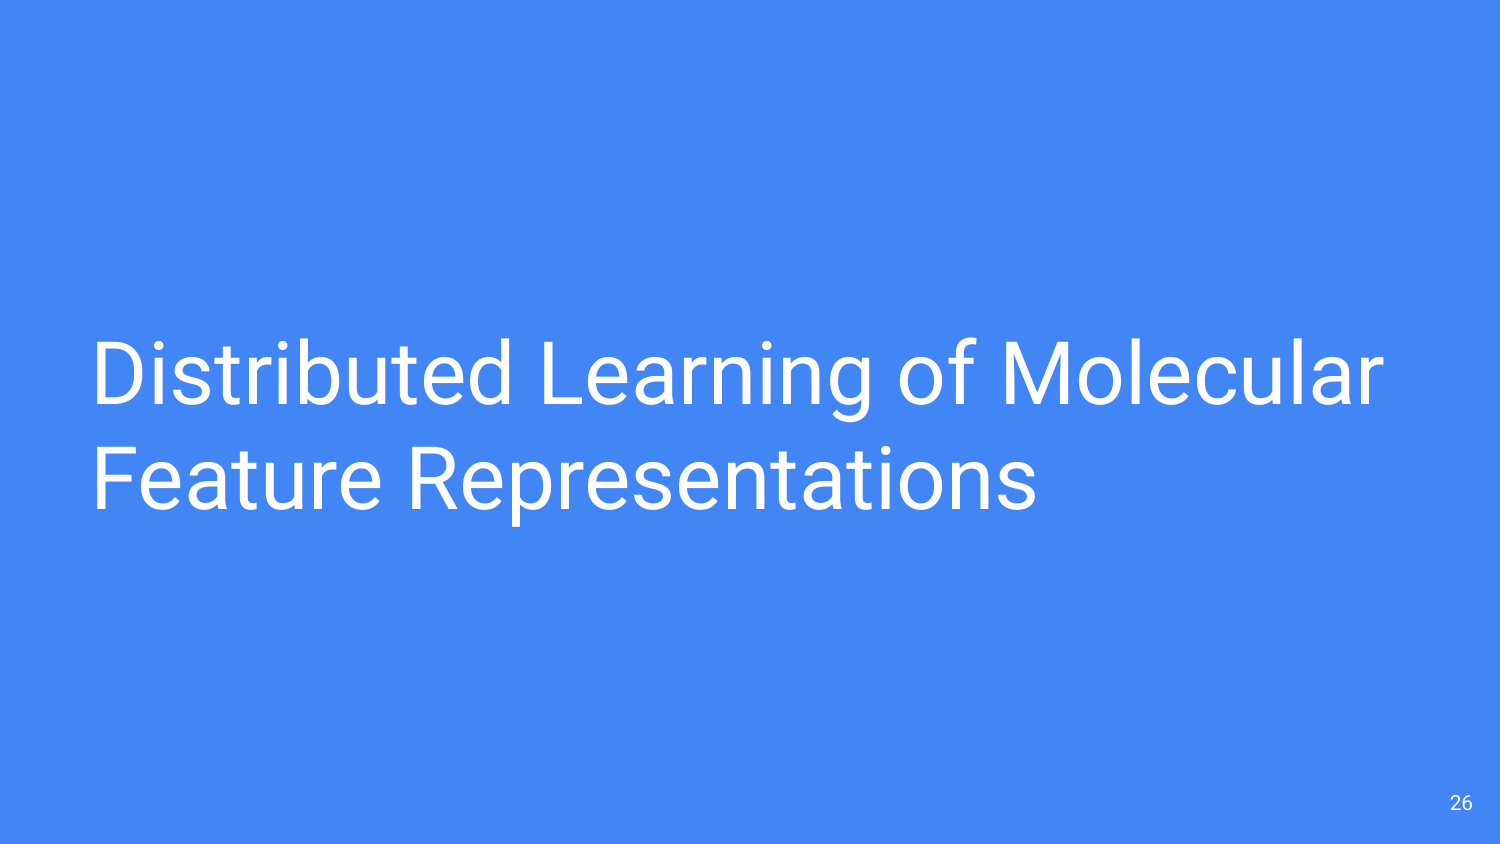

# Distributed Learning of Molecular Feature Representations
26